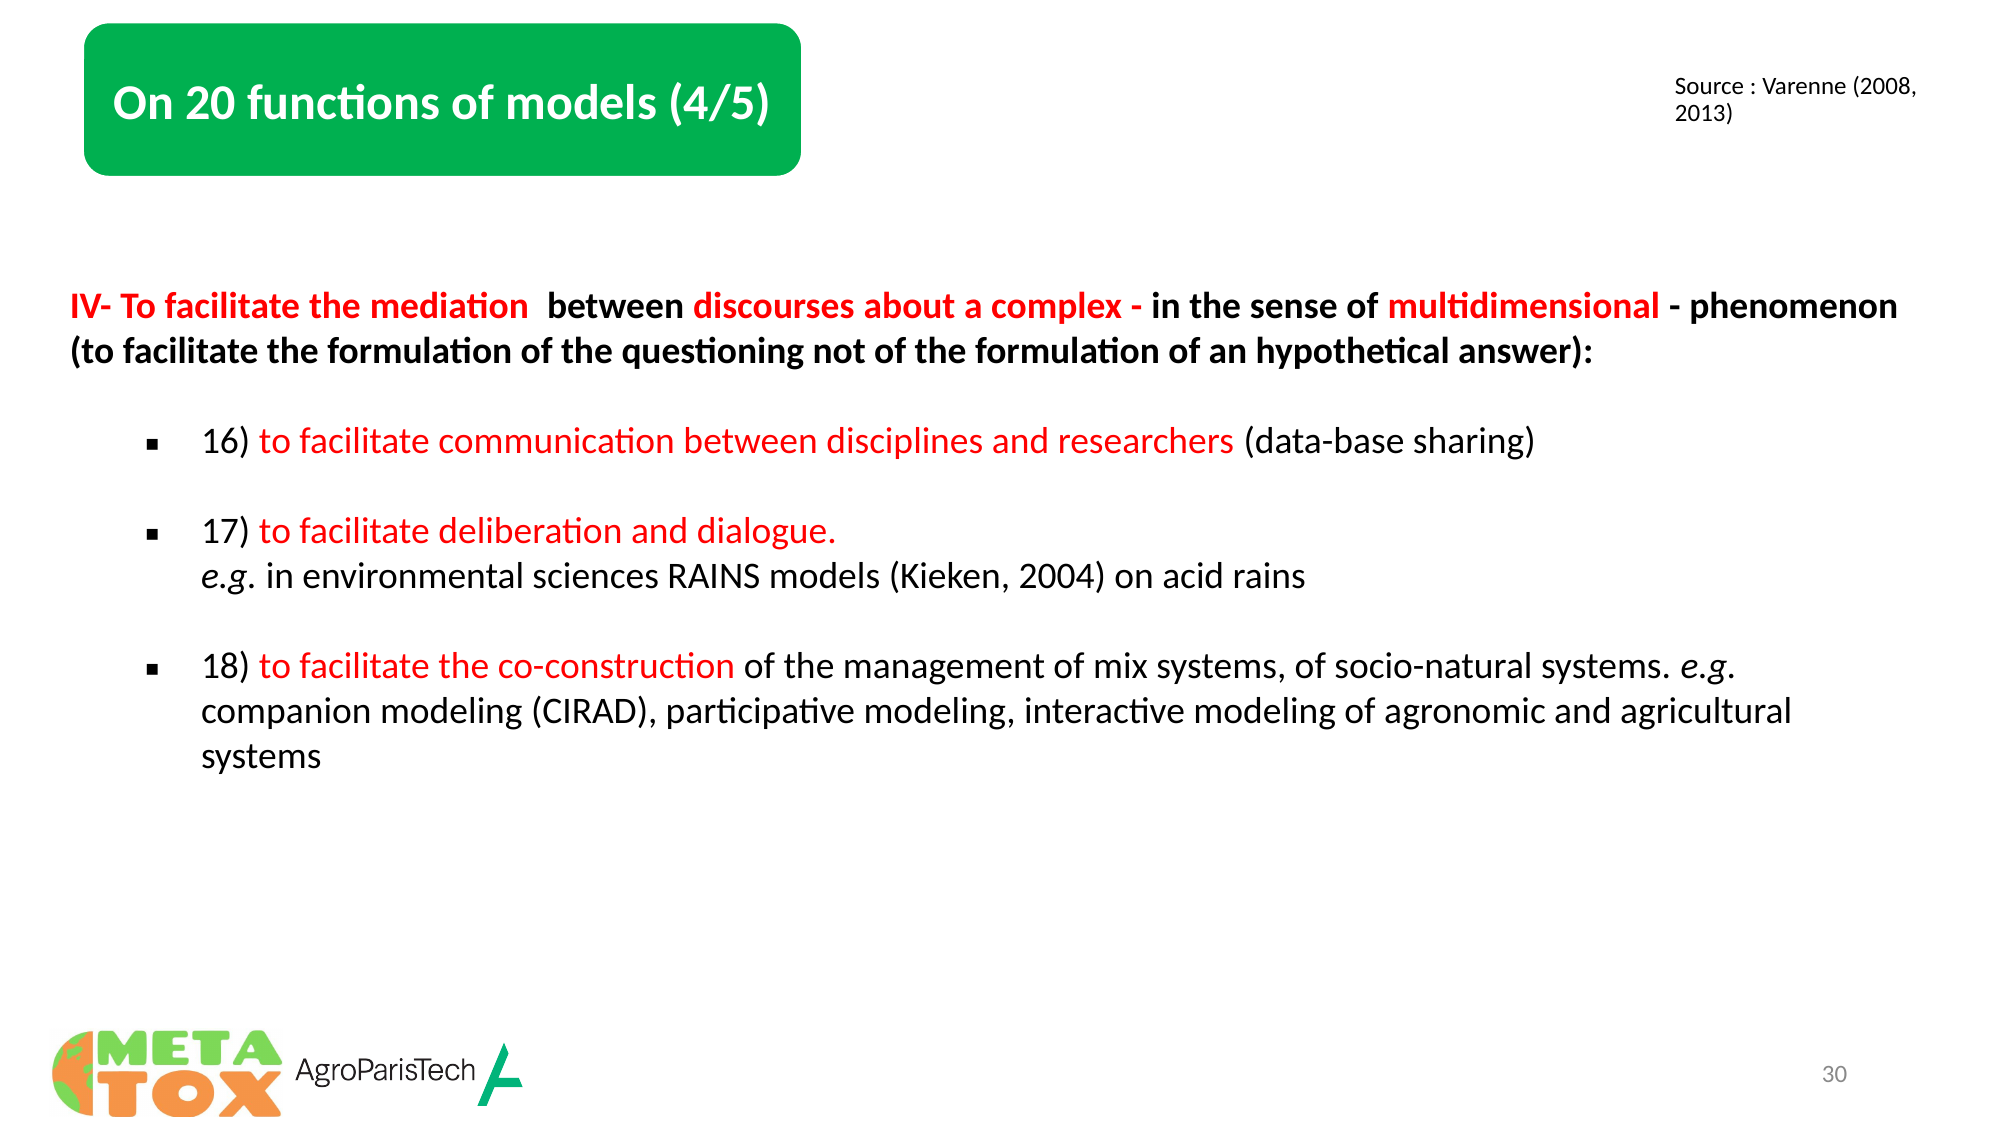

Source : Varenne (2008, 2013)
On 20 functions of models (4/5)
IV- To facilitate the mediation  between discourses about a complex - in the sense of multidimensional - phenomenon (to facilitate the formulation of the questioning not of the formulation of an hypothetical answer):

16) to facilitate communication between disciplines and researchers (data-base sharing)

17) to facilitate deliberation and dialogue.
e.g. in environmental sciences RAINS models (Kieken, 2004) on acid rains

18) to facilitate the co-construction of the management of mix systems, of socio-natural systems. e.g. companion modeling (CIRAD), participative modeling, interactive modeling of agronomic and agricultural systems

30